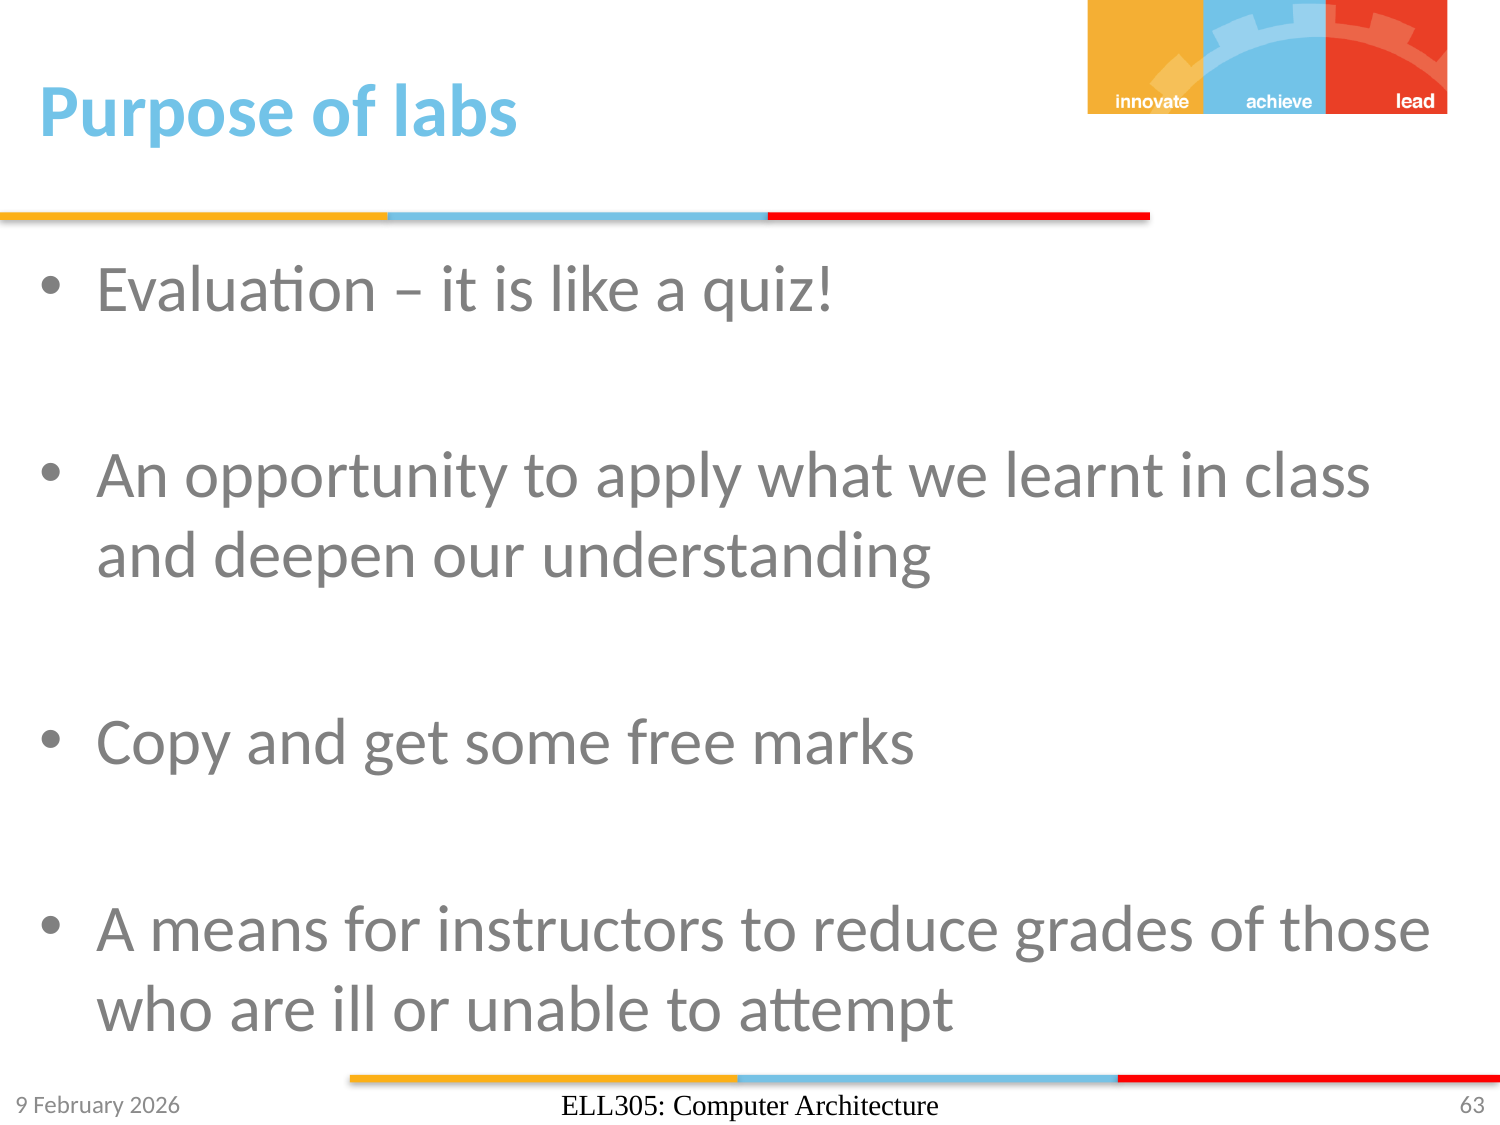

# Purpose of labs
Evaluation – it is like a quiz!

An opportunity to apply what we learnt in class and deepen our understanding

Copy and get some free marks

A means for instructors to reduce grades of those who are ill or unable to attempt
9 February 2026
ELL305: Computer Architecture
63